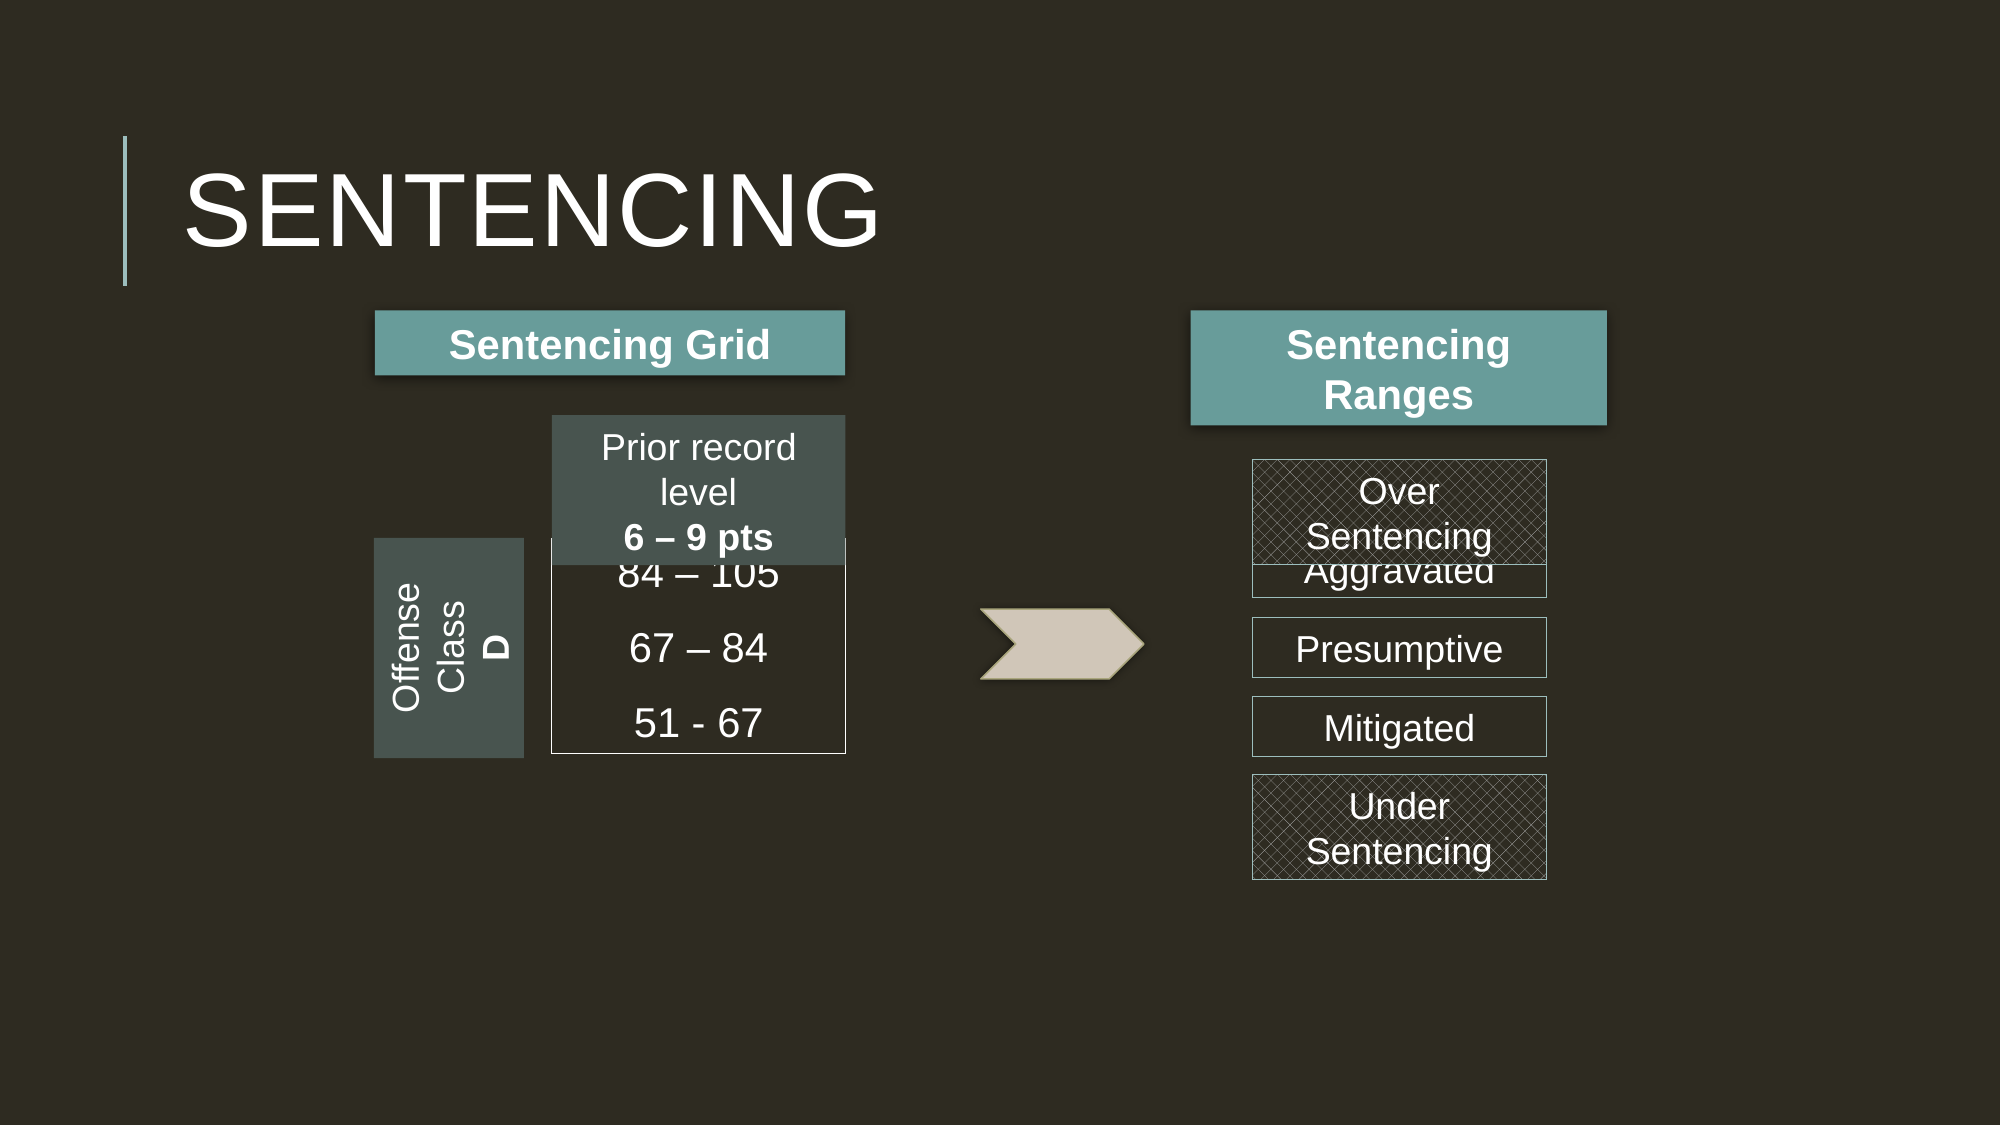

# Sentencing
Sentencing Grid
Sentencing Ranges
Prior record level
6 – 9 pts
Over Sentencing
84 – 105

67 – 84

51 - 67
Aggravated
Offense Class
D

Presumptive
Mitigated
Under Sentencing